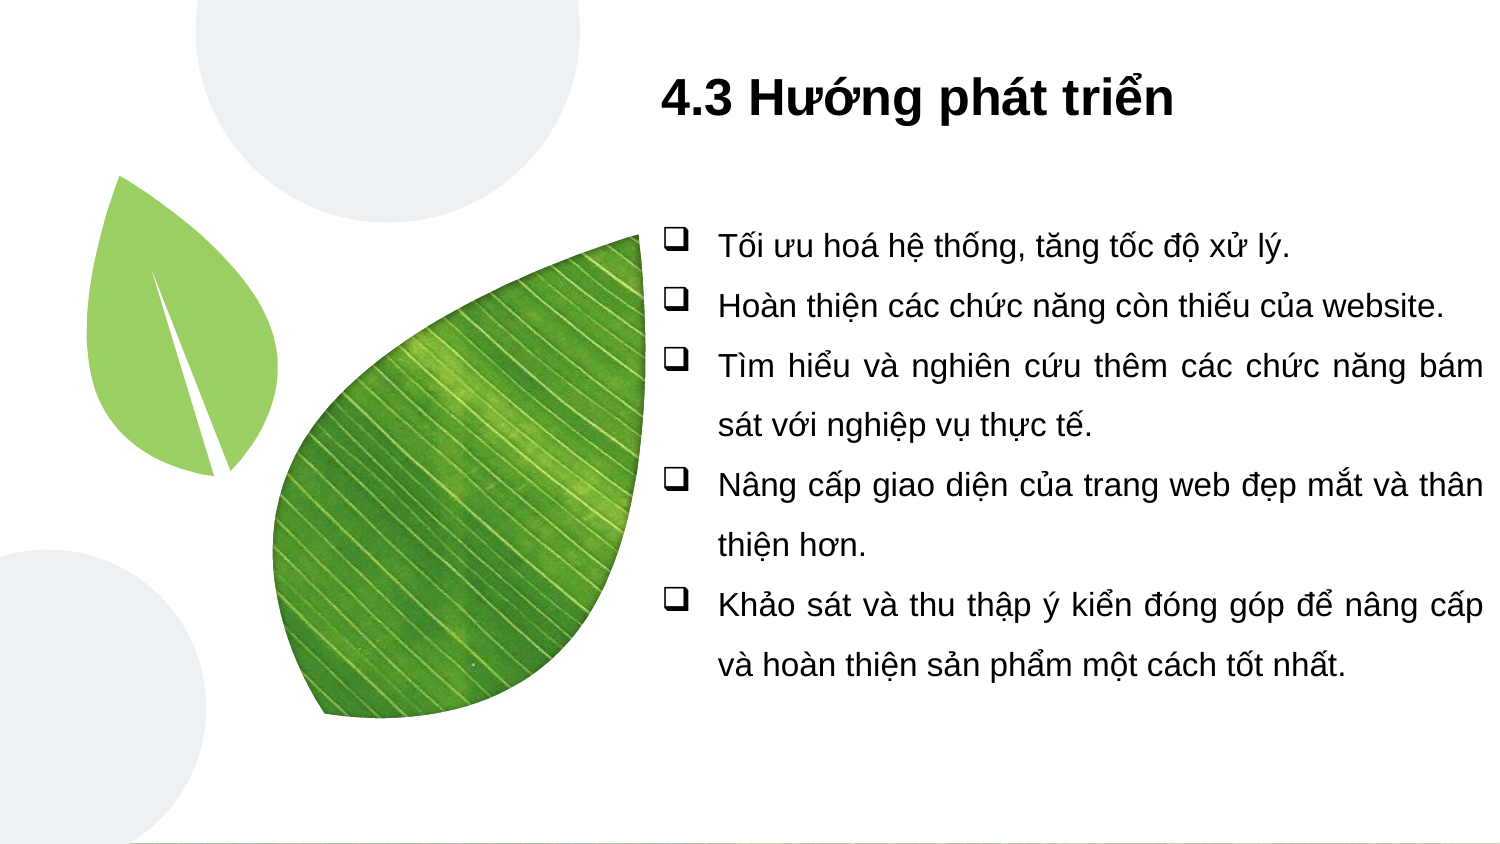

4.3 Hướng phát triển
Tối ưu hoá hệ thống, tăng tốc độ xử lý.
Hoàn thiện các chức năng còn thiếu của website.
Tìm hiểu và nghiên cứu thêm các chức năng bám sát với nghiệp vụ thực tế.
Nâng cấp giao diện của trang web đẹp mắt và thân thiện hơn.
Khảo sát và thu thập ý kiển đóng góp để nâng cấp và hoàn thiện sản phẩm một cách tốt nhất.